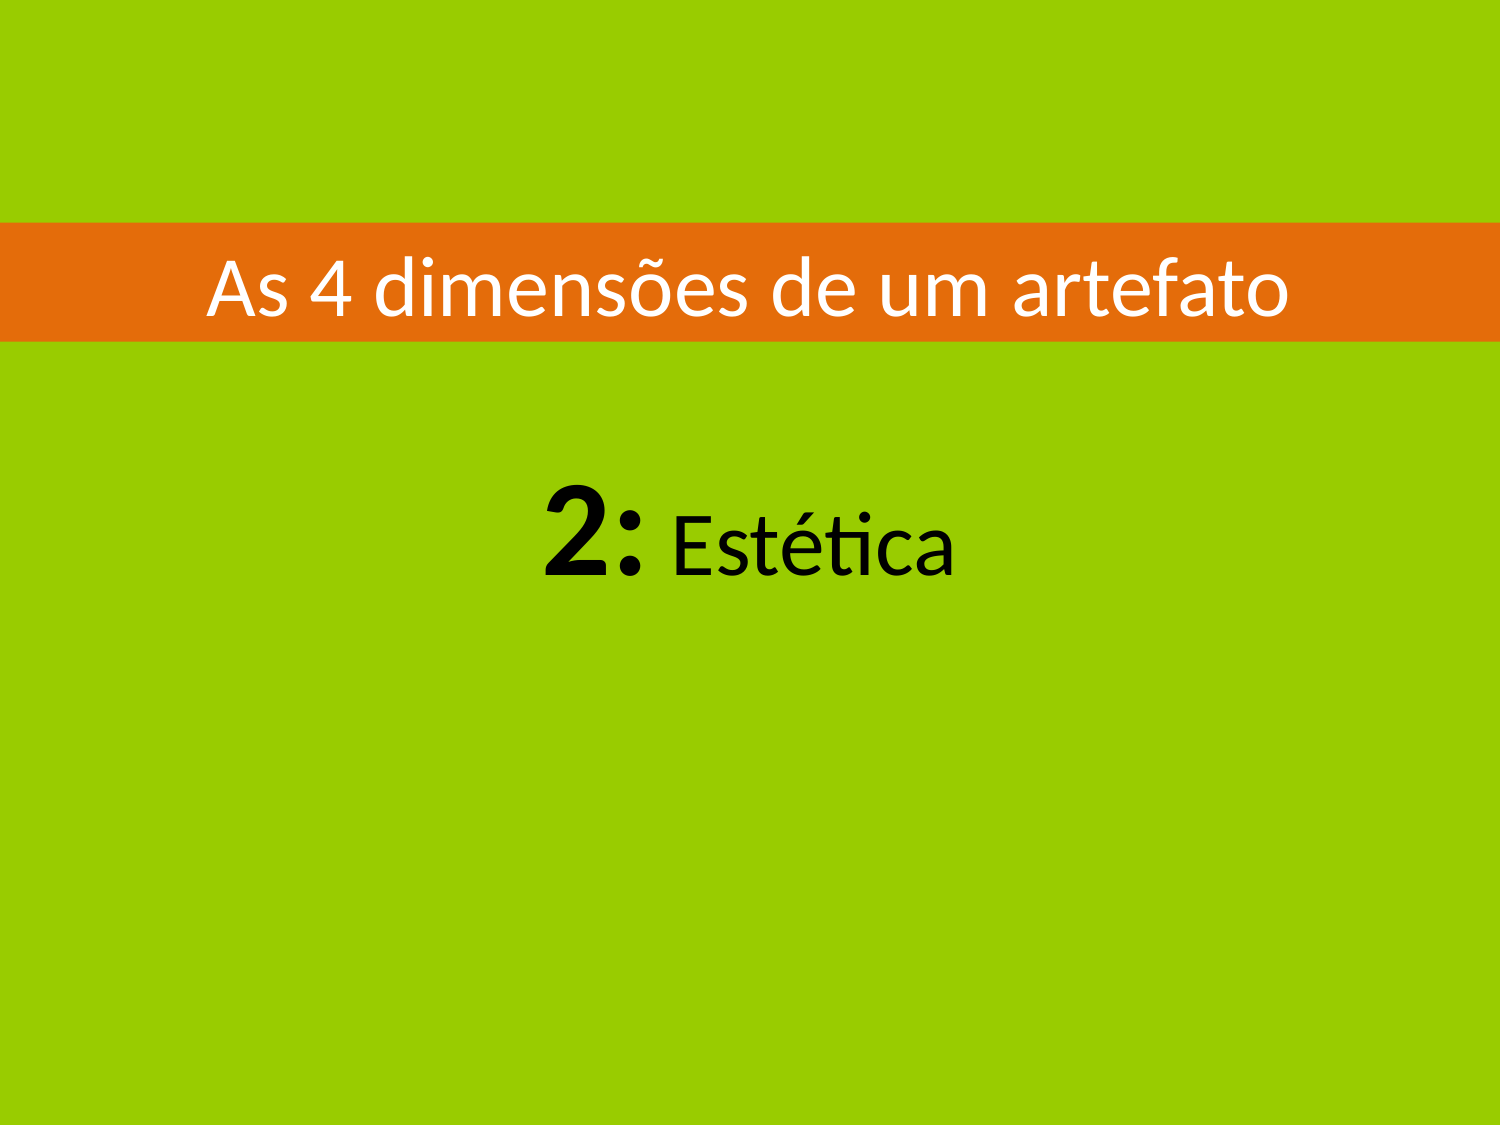

# 2: Estética
As 4 dimensões de um artefato